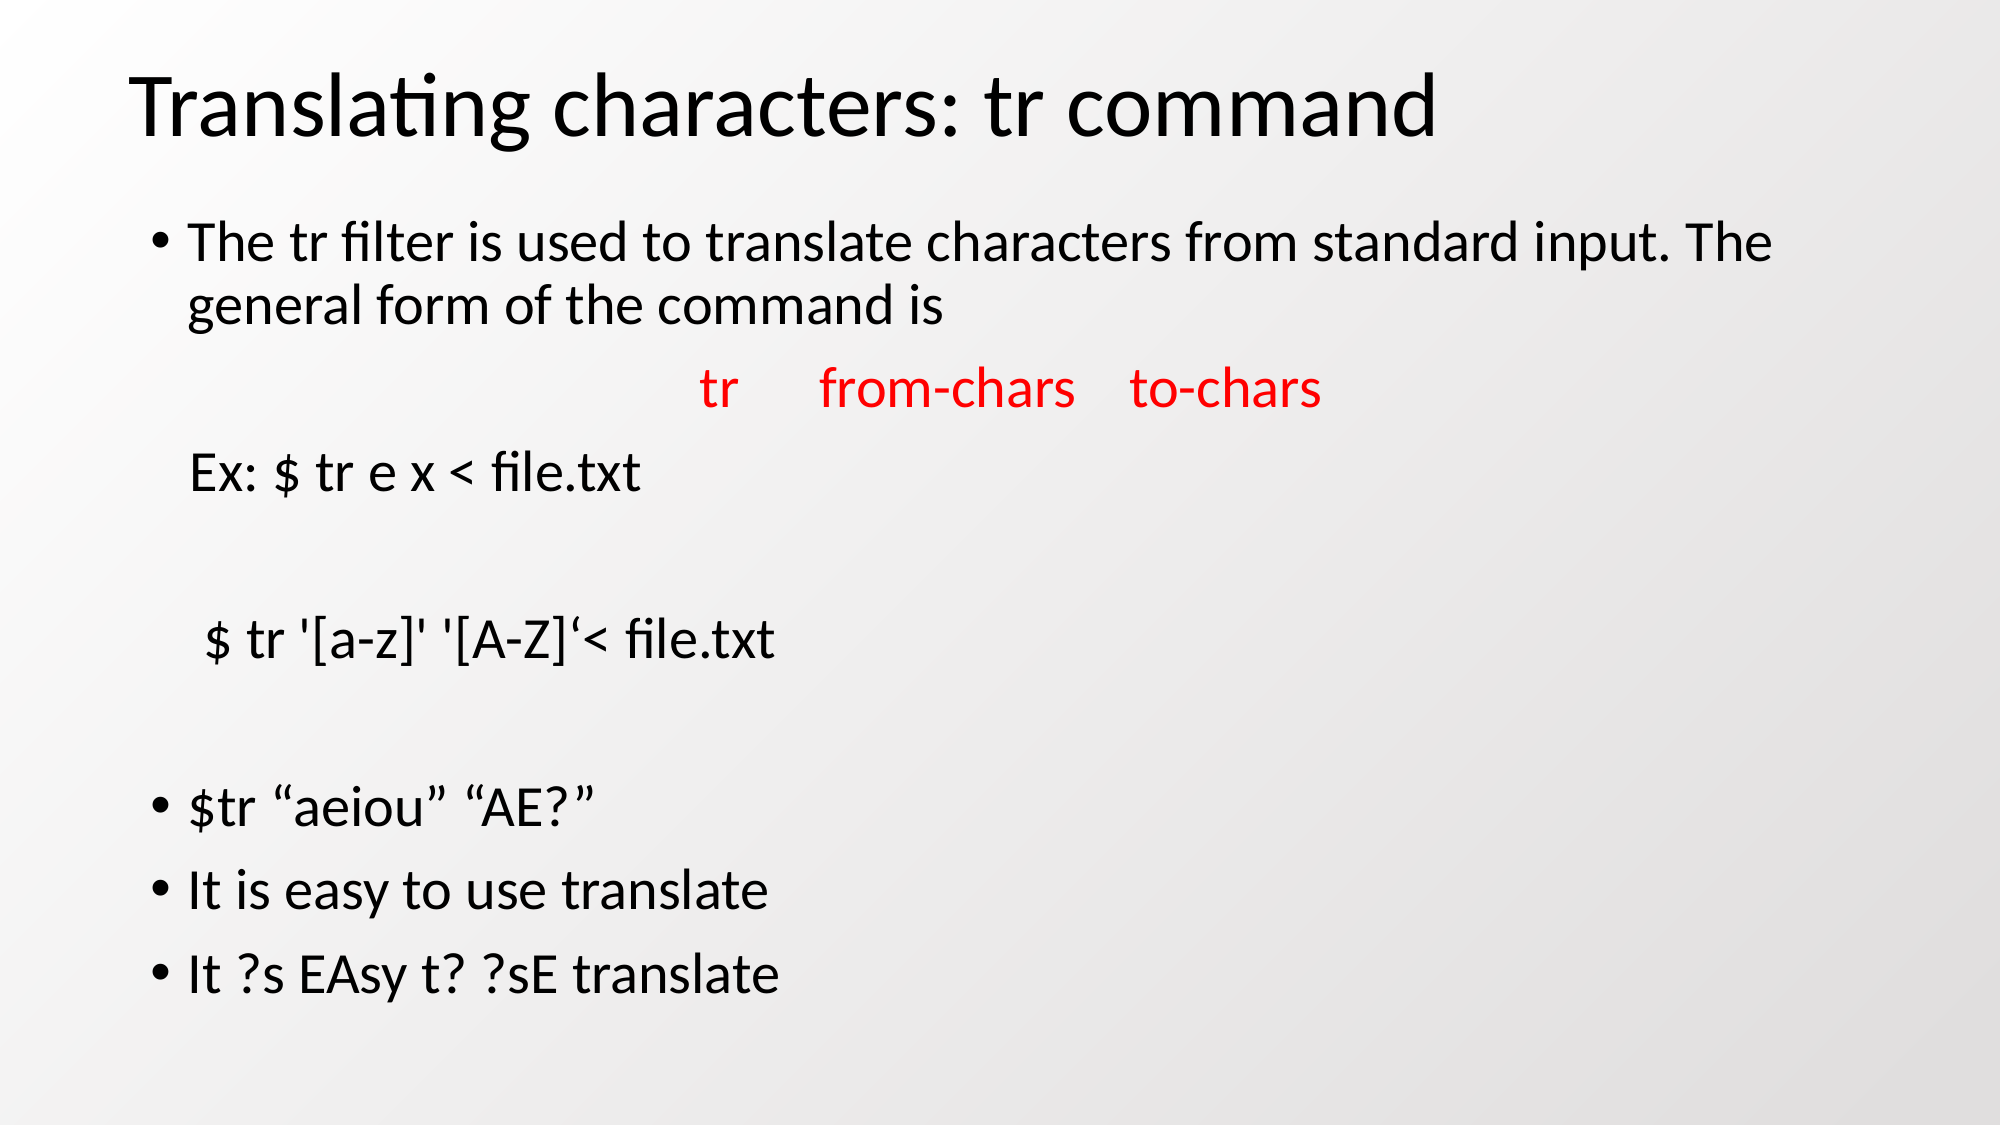

# Translating characters: tr command
The tr filter is used to translate characters from standard input. The general form of the command is
   tr      from-chars    to-chars
   Ex: $ tr e x < file.txt

    $ tr '[a-z]' '[A-Z]‘< file.txt

$tr “aeiou” “AE?”
It is easy to use translate
It ?s EAsy t? ?sE translate